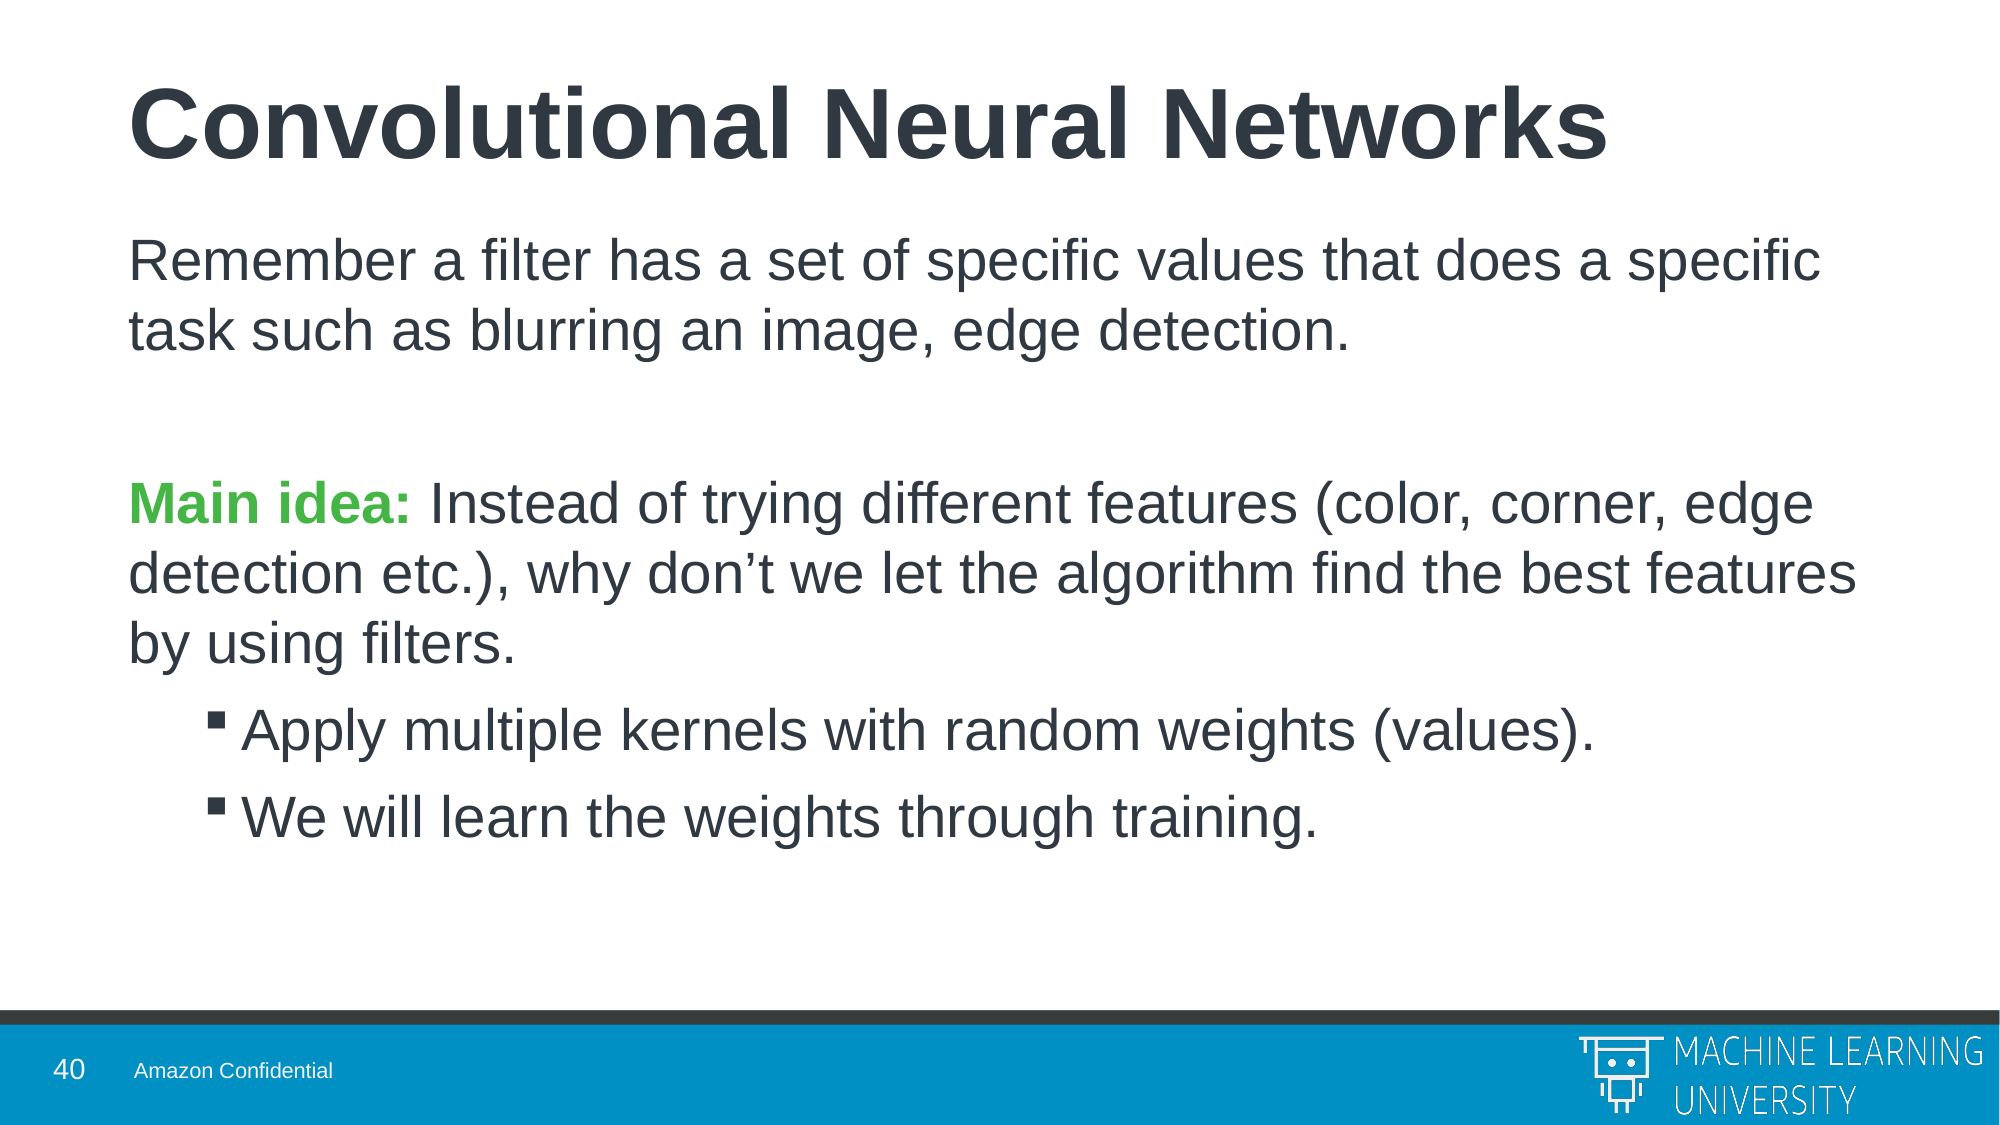

# Convolutional Neural Networks
Remember a filter has a set of specific values that does a specific task such as blurring an image, edge detection.

Main idea: Instead of trying different features (color, corner, edge detection etc.), why don’t we let the algorithm find the best features by using filters.
Apply multiple kernels with random weights (values).
We will learn the weights through training.